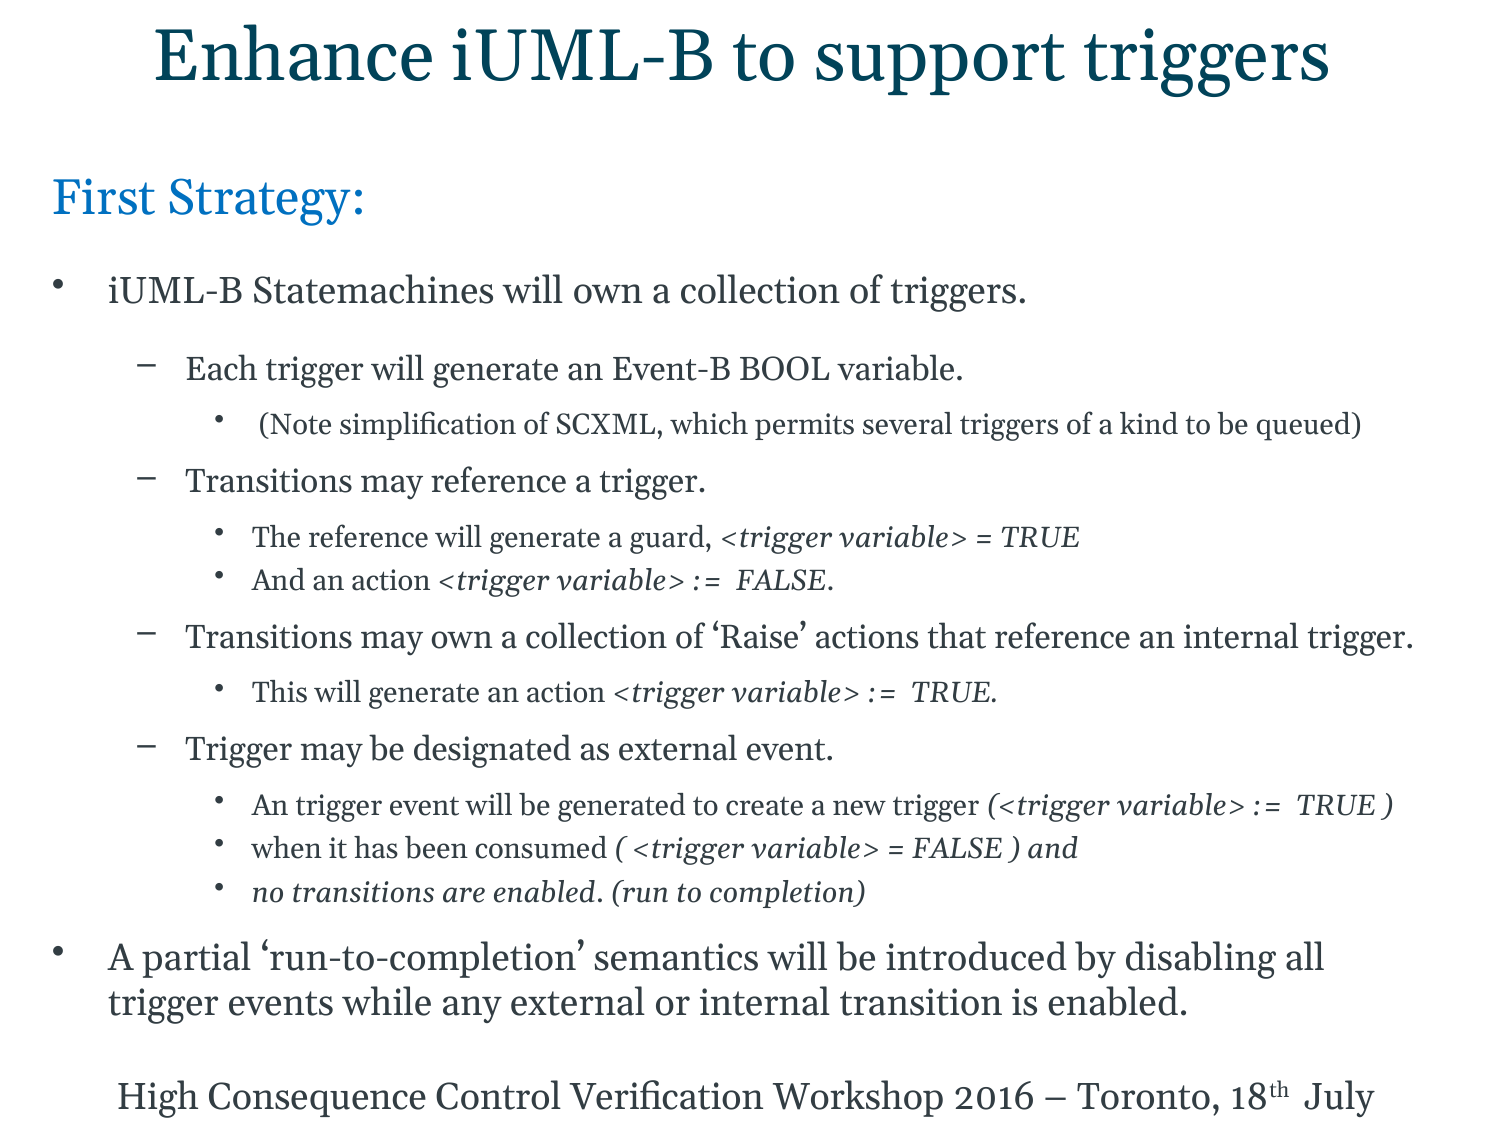

# Enhance iUML-B to support triggers
First Strategy:
iUML-B Statemachines will own a collection of triggers.
Each trigger will generate an Event-B BOOL variable.
 (Note simplification of SCXML, which permits several triggers of a kind to be queued)
Transitions may reference a trigger.
The reference will generate a guard, <trigger variable> = TRUE
And an action <trigger variable> :=  FALSE.
Transitions may own a collection of ‘Raise’ actions that reference an internal trigger.
This will generate an action <trigger variable> :=  TRUE.
Trigger may be designated as external event.
An trigger event will be generated to create a new trigger (<trigger variable> :=  TRUE )
when it has been consumed ( <trigger variable> = FALSE ) and
no transitions are enabled. (run to completion)
A partial ‘run-to-completion’ semantics will be introduced by disabling all
trigger events while any external or internal transition is enabled.